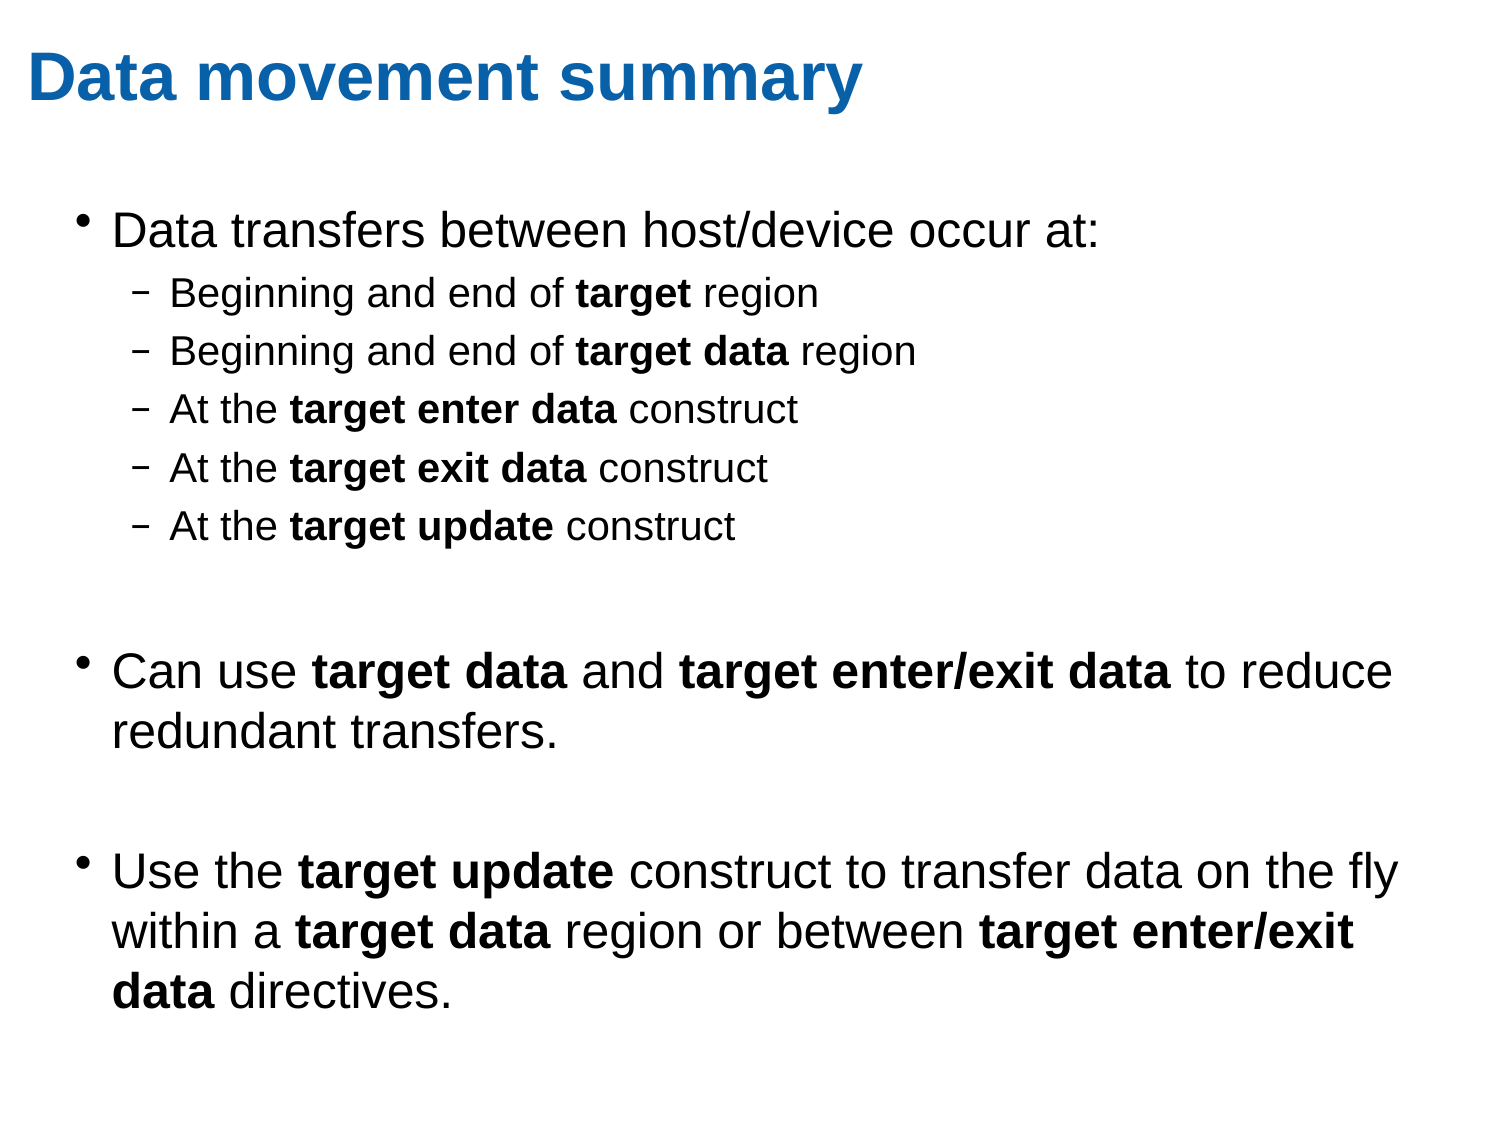

# Data movement summary
Data transfers between host/device occur at:
Beginning and end of target region
Beginning and end of target data region
At the target enter data construct
At the target exit data construct
At the target update construct

Can use target data and target enter/exit data to reduce redundant transfers.

Use the target update construct to transfer data on the fly within a target data region or between target enter/exit data directives.